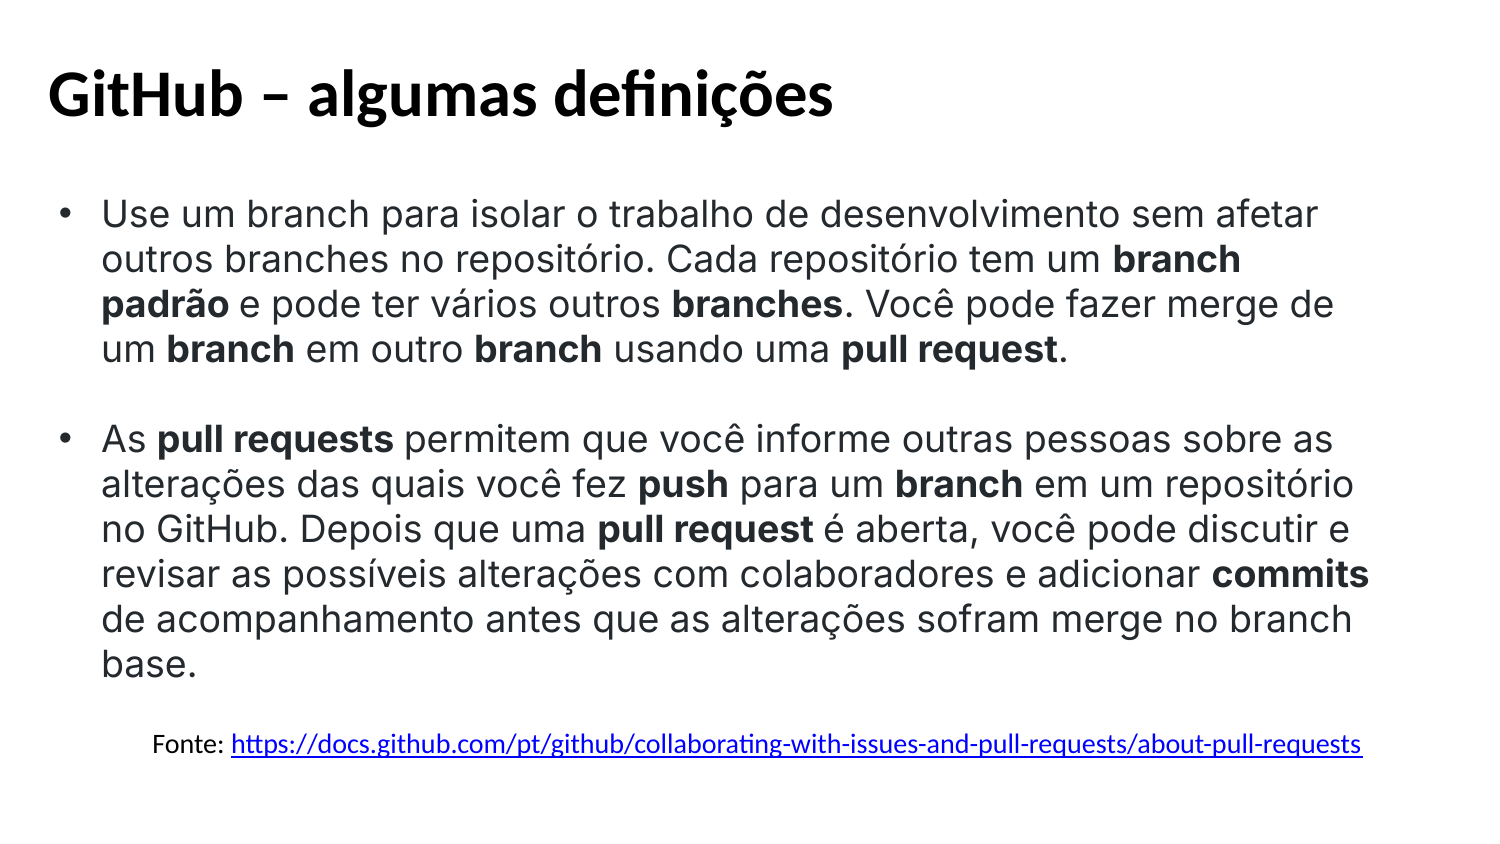

GitHub – algumas definições
Use um branch para isolar o trabalho de desenvolvimento sem afetar outros branches no repositório. Cada repositório tem um branch padrão e pode ter vários outros branches. Você pode fazer merge de um branch em outro branch usando uma pull request.

As pull requests permitem que você informe outras pessoas sobre as alterações das quais você fez push para um branch em um repositório no GitHub. Depois que uma pull request é aberta, você pode discutir e revisar as possíveis alterações com colaboradores e adicionar commits de acompanhamento antes que as alterações sofram merge no branch base.
Fonte: https://docs.github.com/pt/github/collaborating-with-issues-and-pull-requests/about-pull-requests